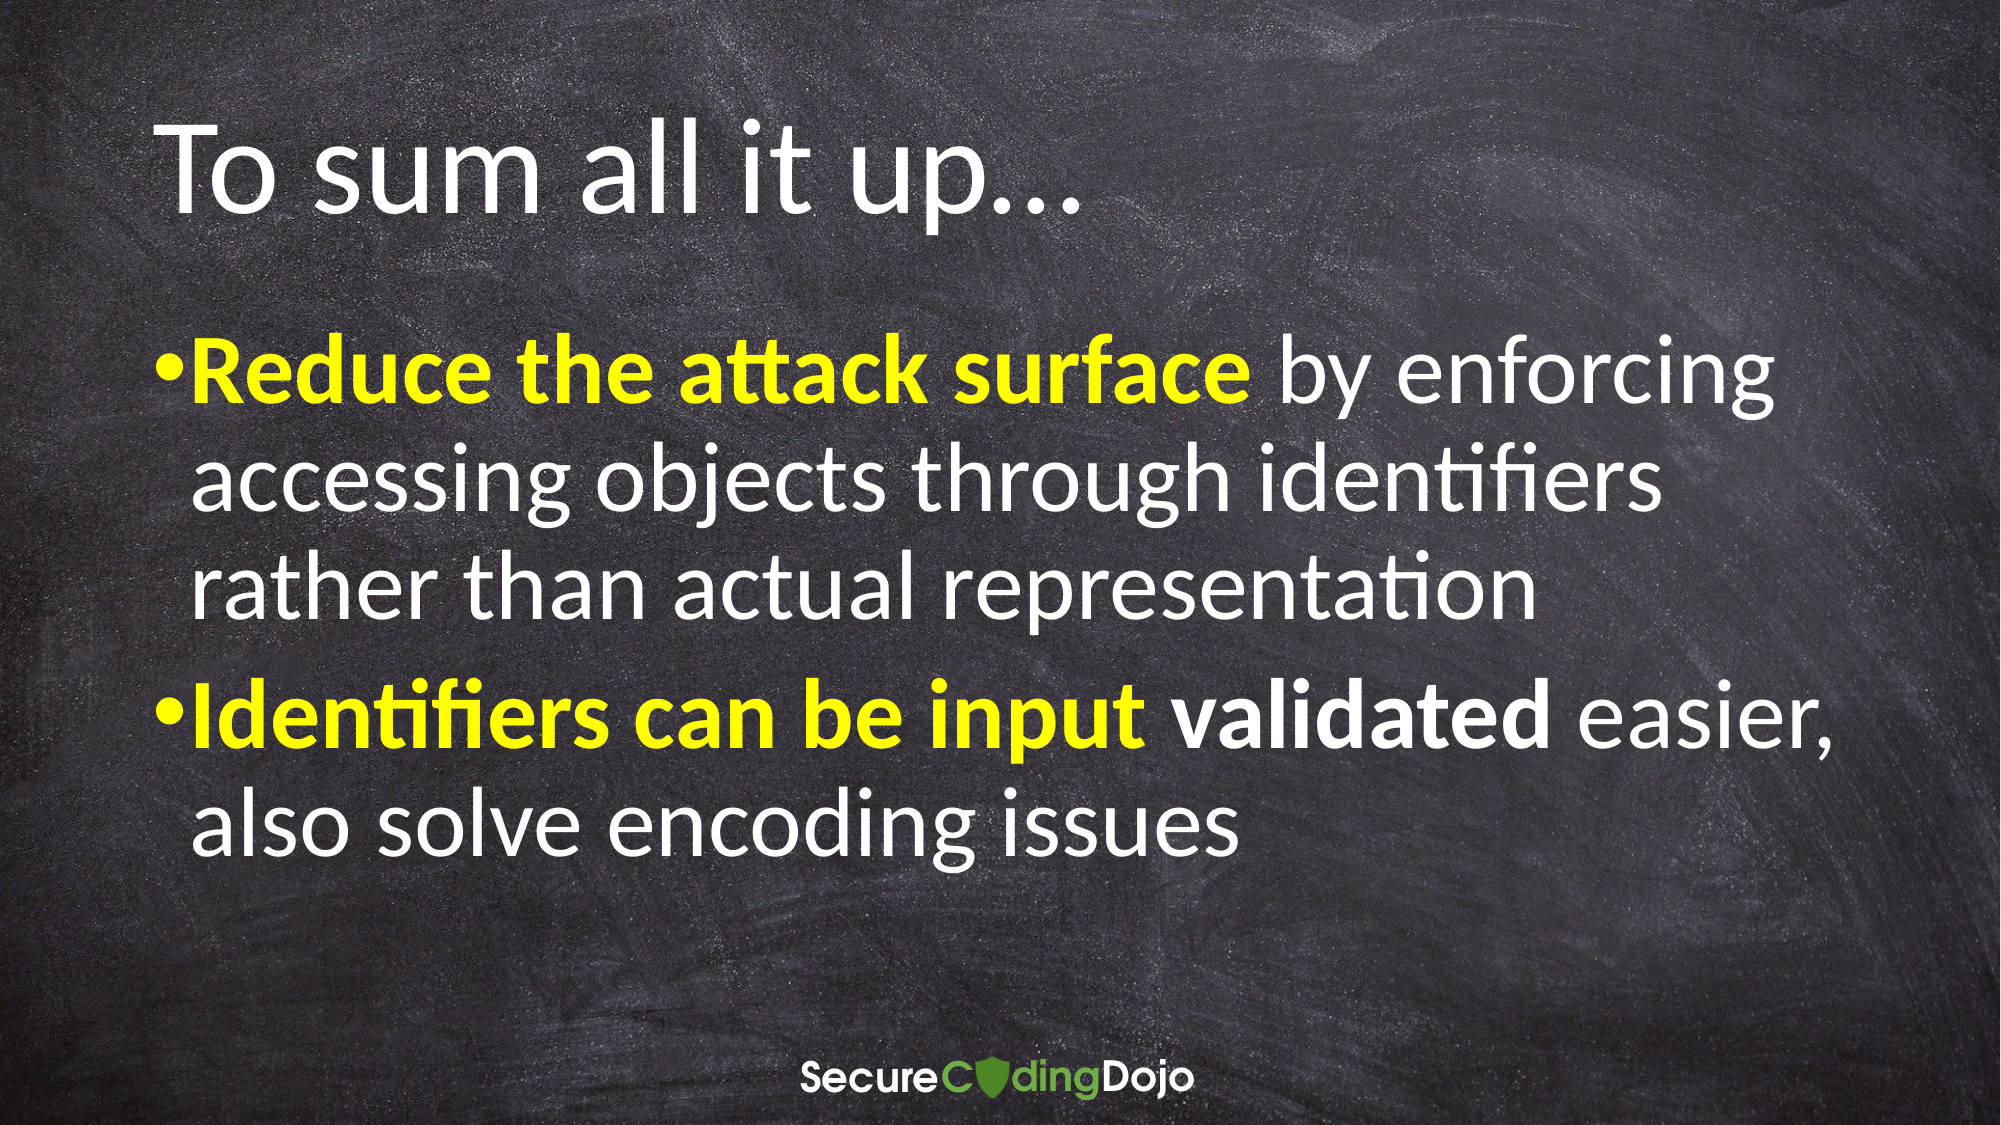

# To sum all it up…
Reduce the attack surface by enforcing accessing objects through identifiers rather than actual representation
Identifiers can be input validated easier, also solve encoding issues